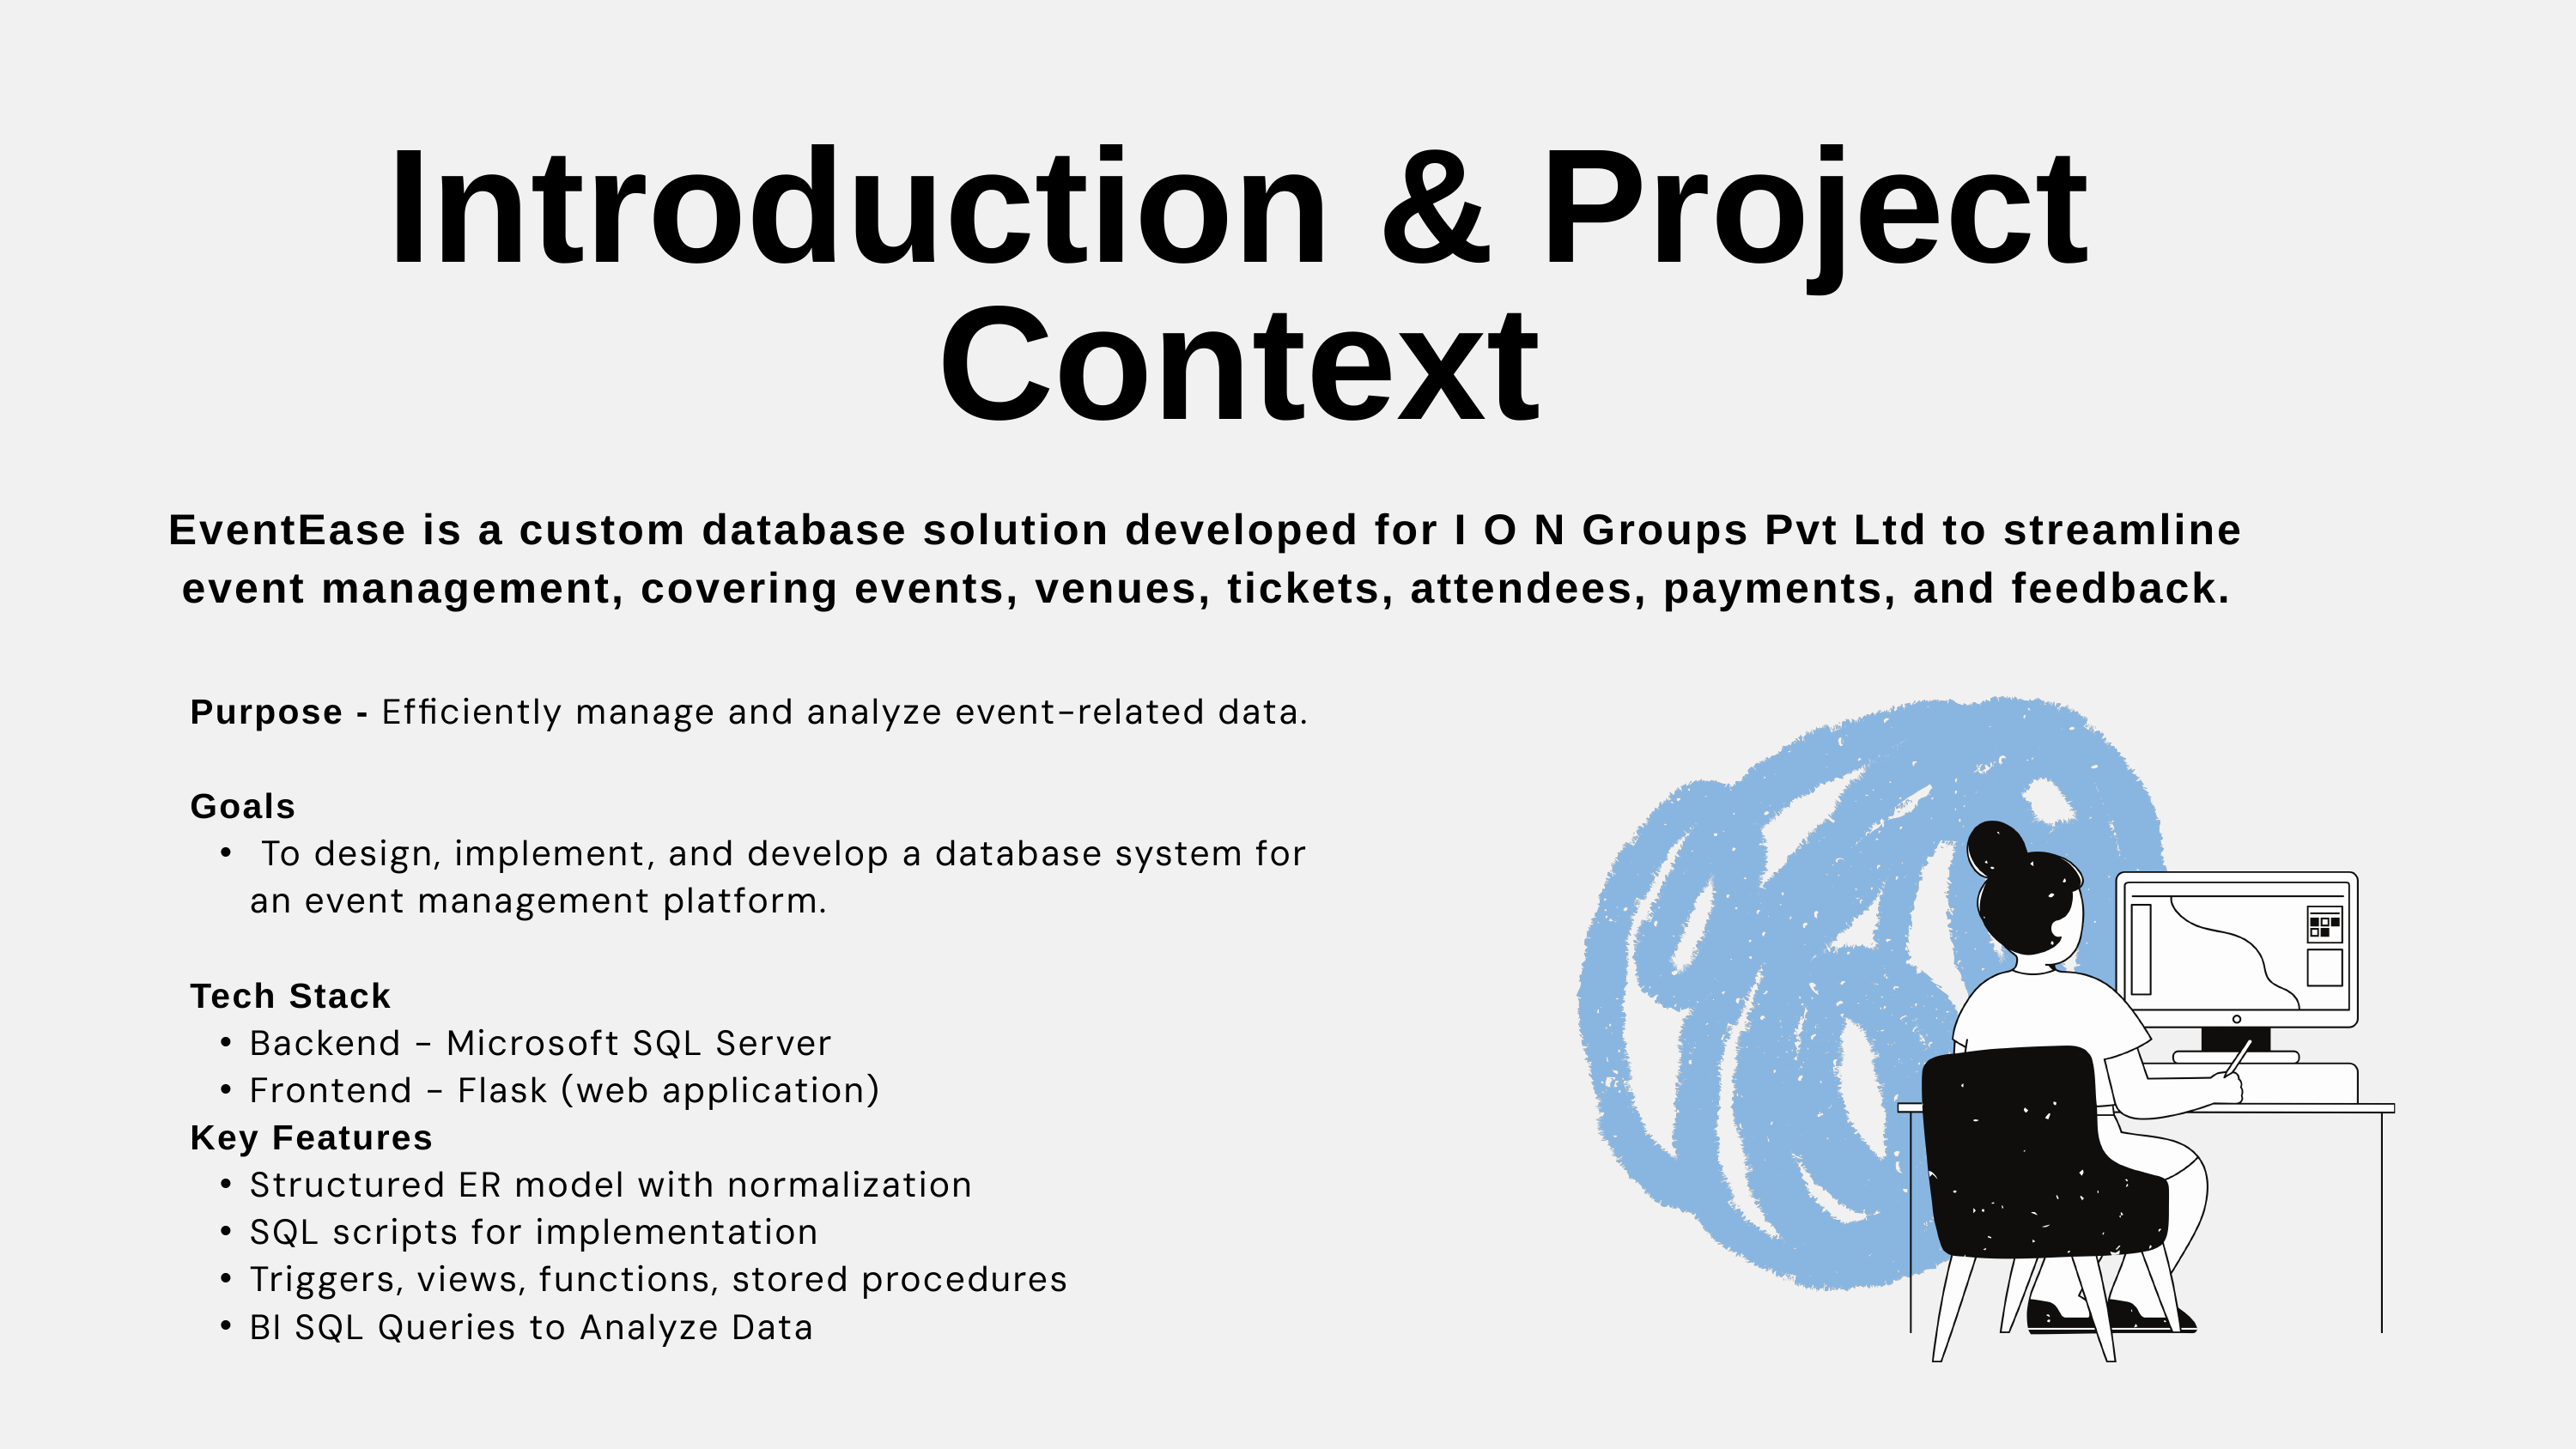

Introduction & Project Context

EventEase is a custom database solution developed for I O N Groups Pvt Ltd to streamline event management, covering events, venues, tickets, attendees, payments, and feedback.
Purpose - Efficiently manage and analyze event-related data.

Goals
 To design, implement, and develop a database system for an event management platform.

Tech Stack
Backend - Microsoft SQL Server
Frontend - Flask (web application)
Key Features
Structured ER model with normalization
SQL scripts for implementation
Triggers, views, functions, stored procedures
BI SQL Queries to Analyze Data